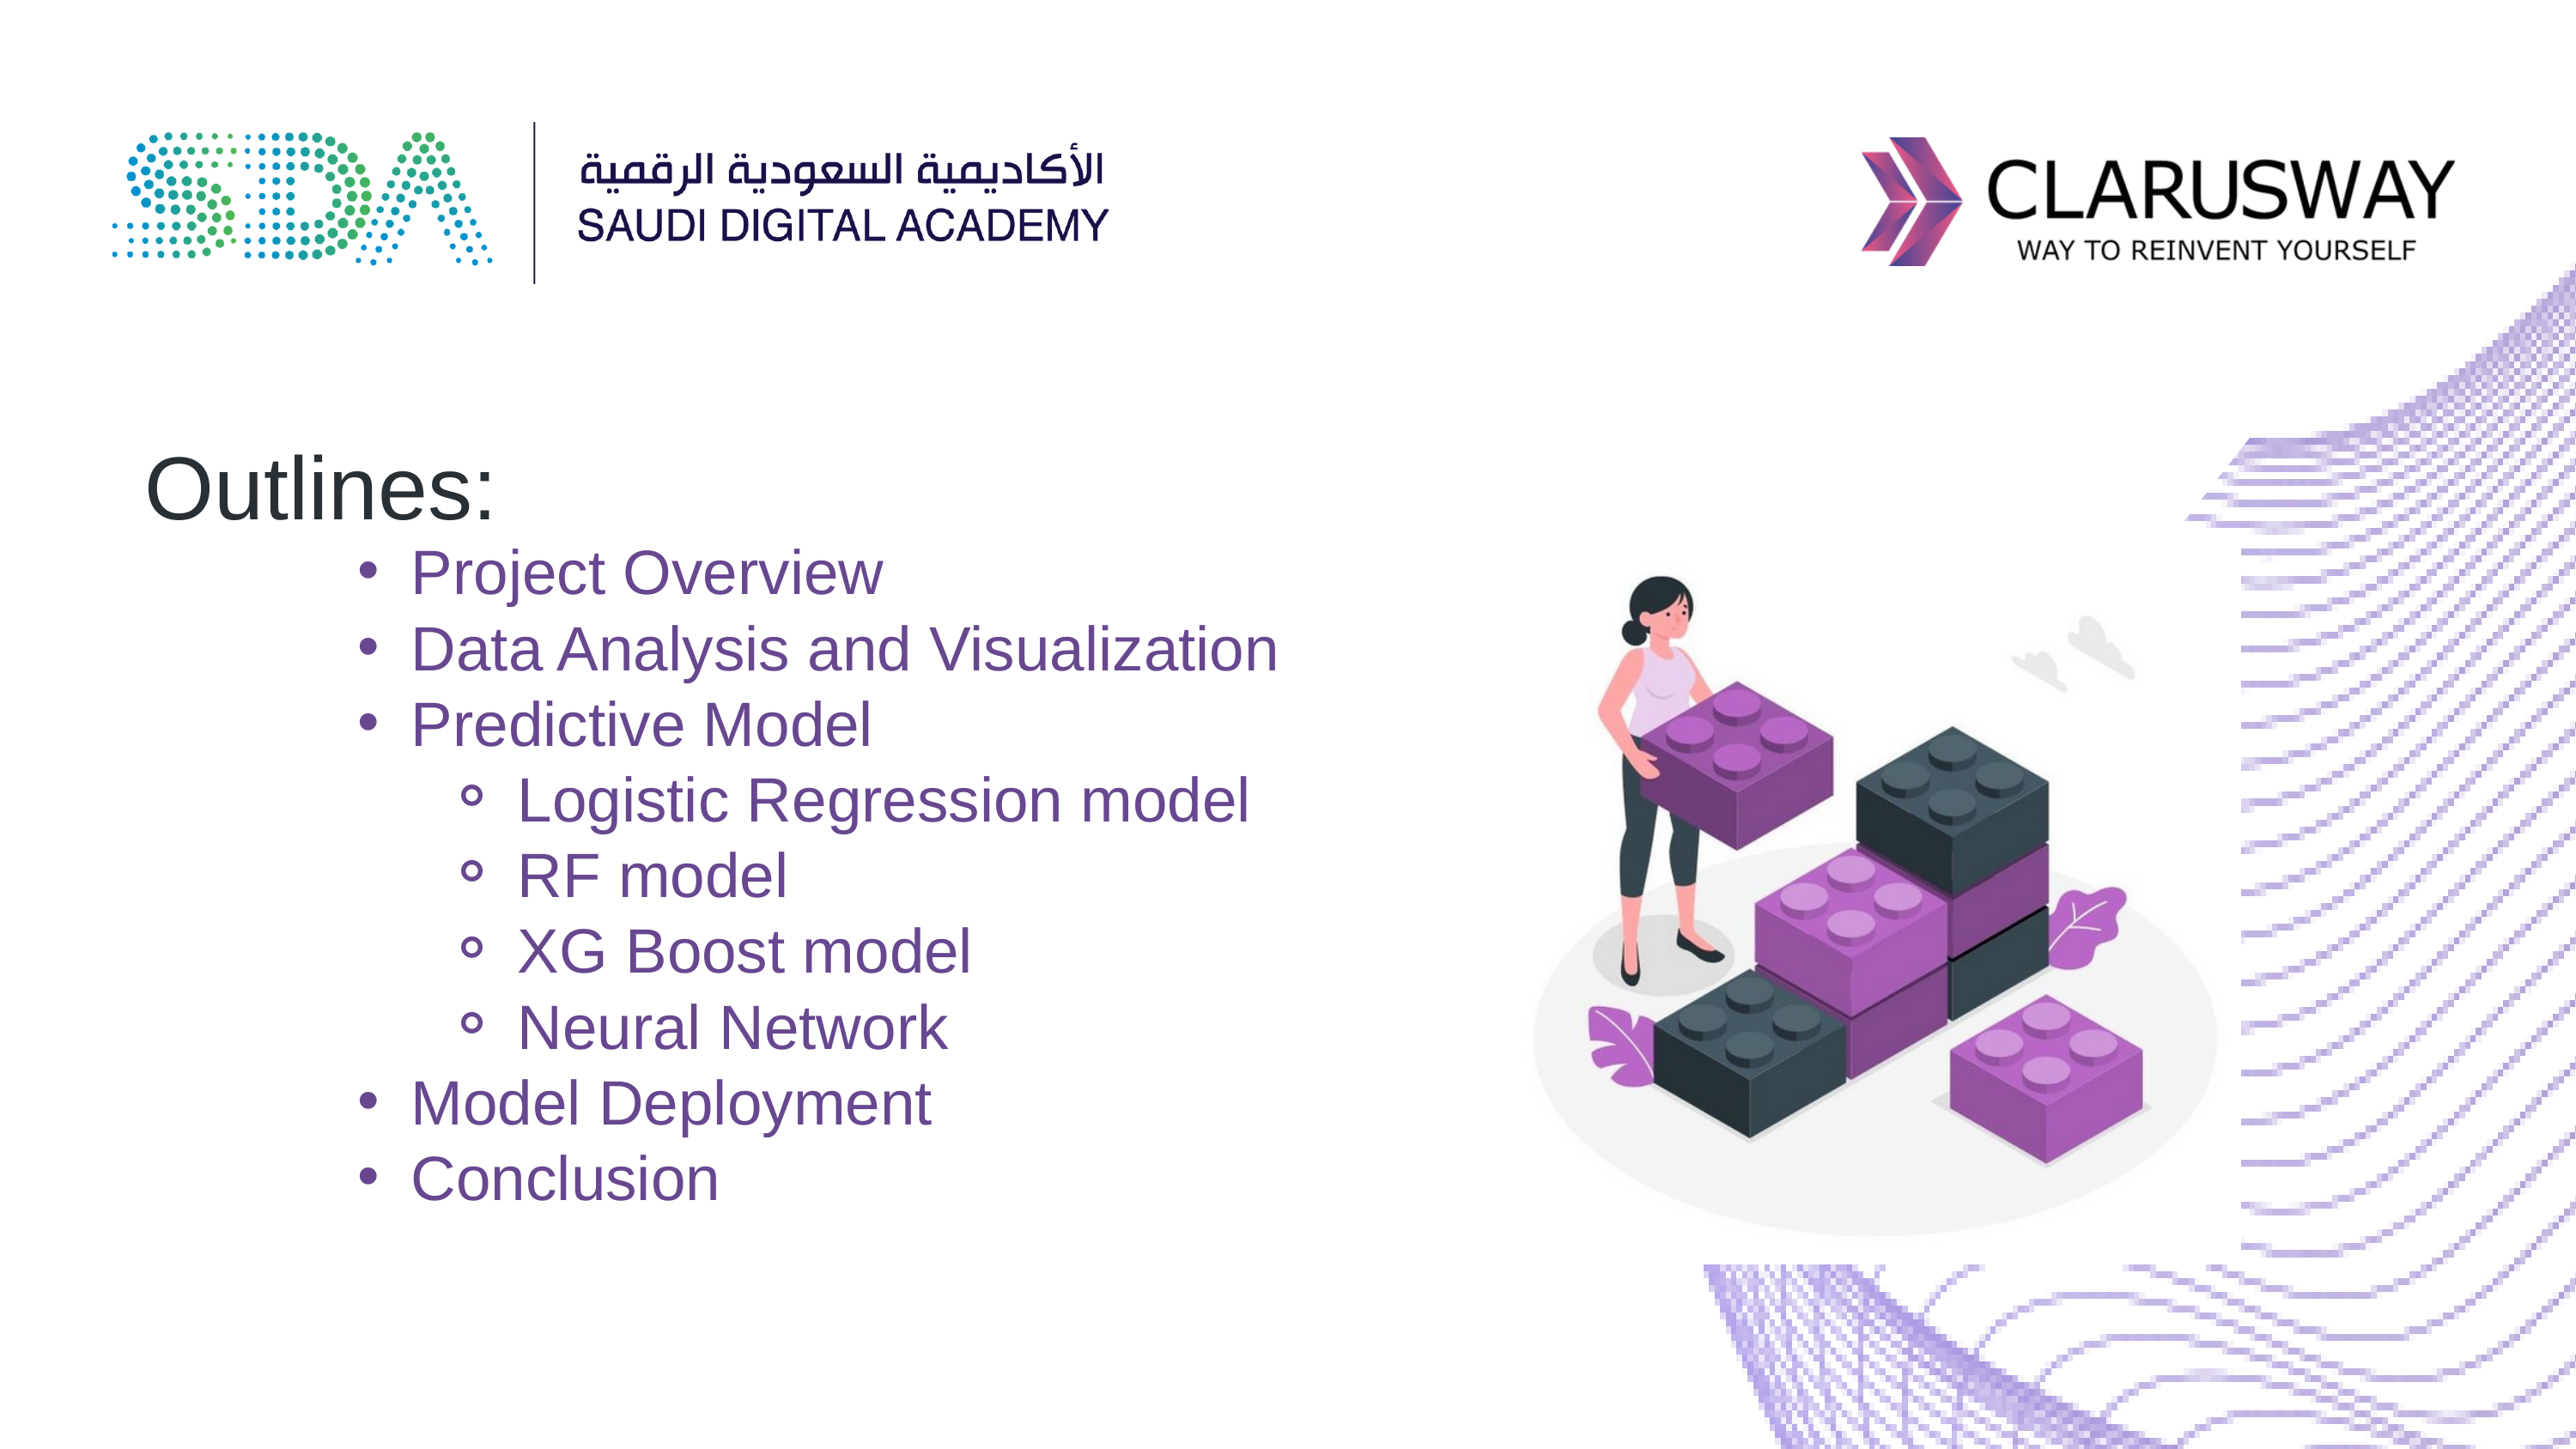

Outlines:
Project Overview
Data Analysis and Visualization
Predictive Model
Logistic Regression model
RF model
XG Boost model
Neural Network
Model Deployment
Conclusion